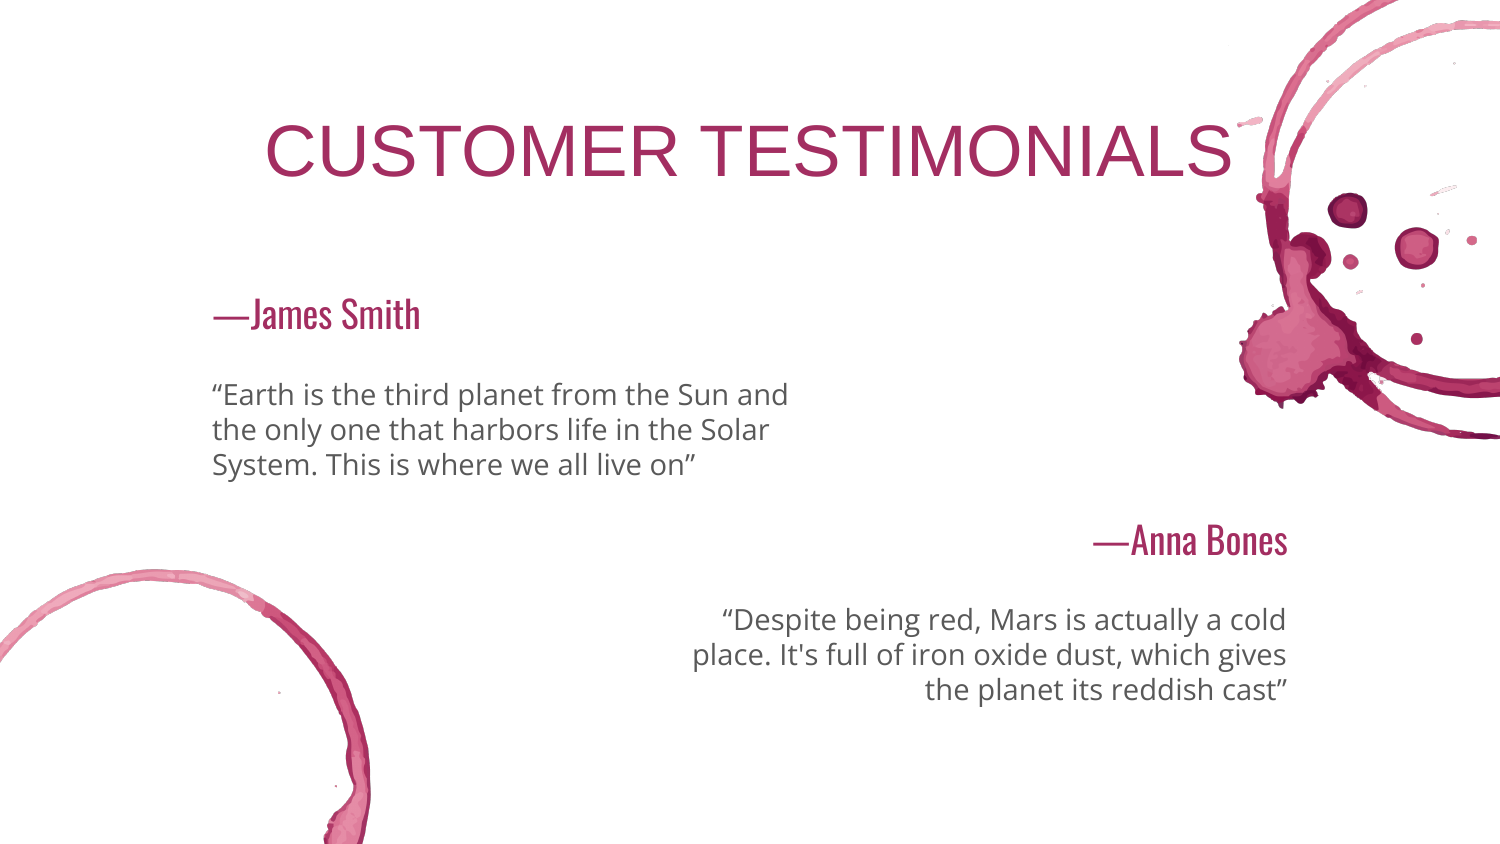

# CUSTOMER TESTIMONIALS
—James Smith
“Earth is the third planet from the Sun and the only one that harbors life in the Solar System. This is where we all live on”
—Anna Bones
“Despite being red, Mars is actually a cold place. It's full of iron oxide dust, which gives the planet its reddish cast”